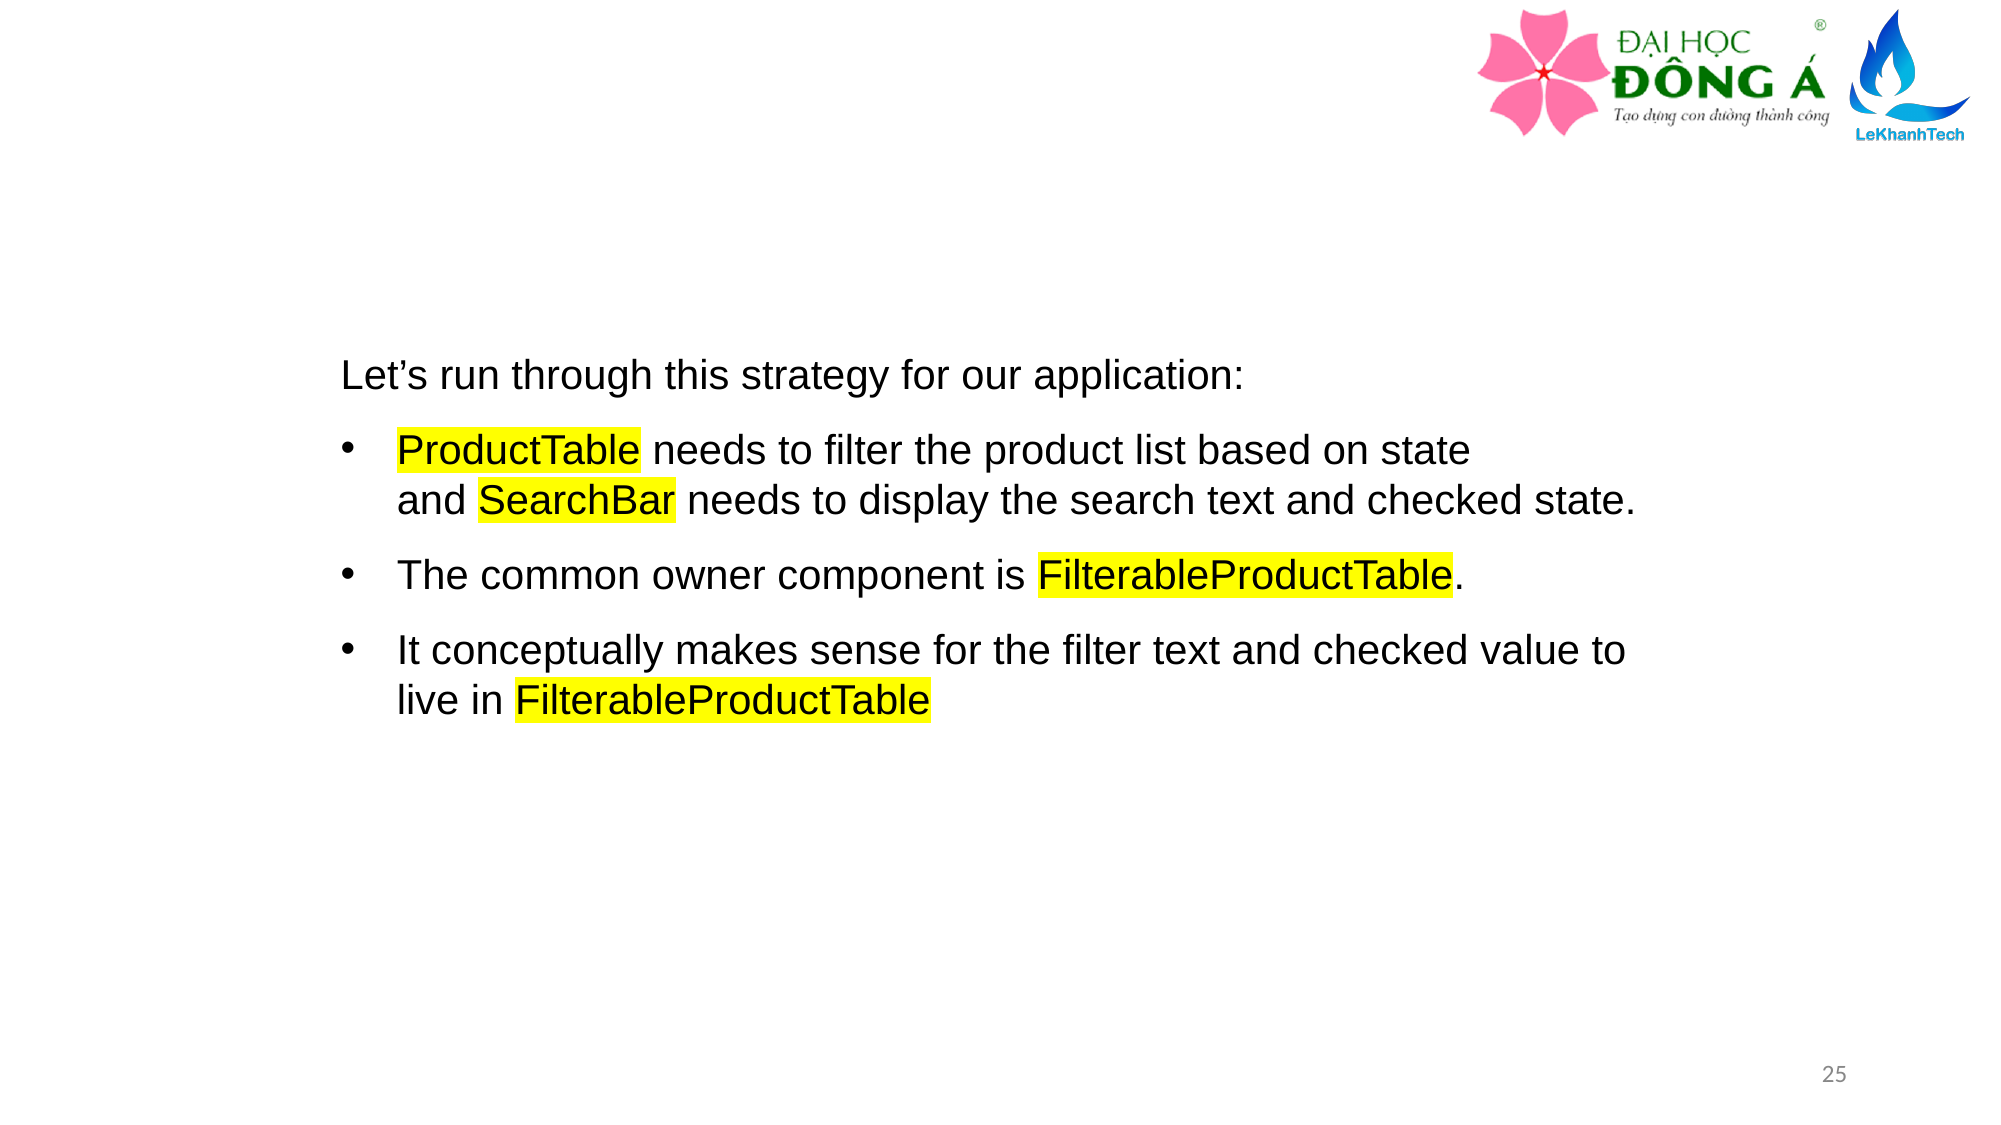

Let’s run through this strategy for our application:
ProductTable needs to filter the product list based on state and SearchBar needs to display the search text and checked state.
The common owner component is FilterableProductTable.
It conceptually makes sense for the filter text and checked value to live in FilterableProductTable
25